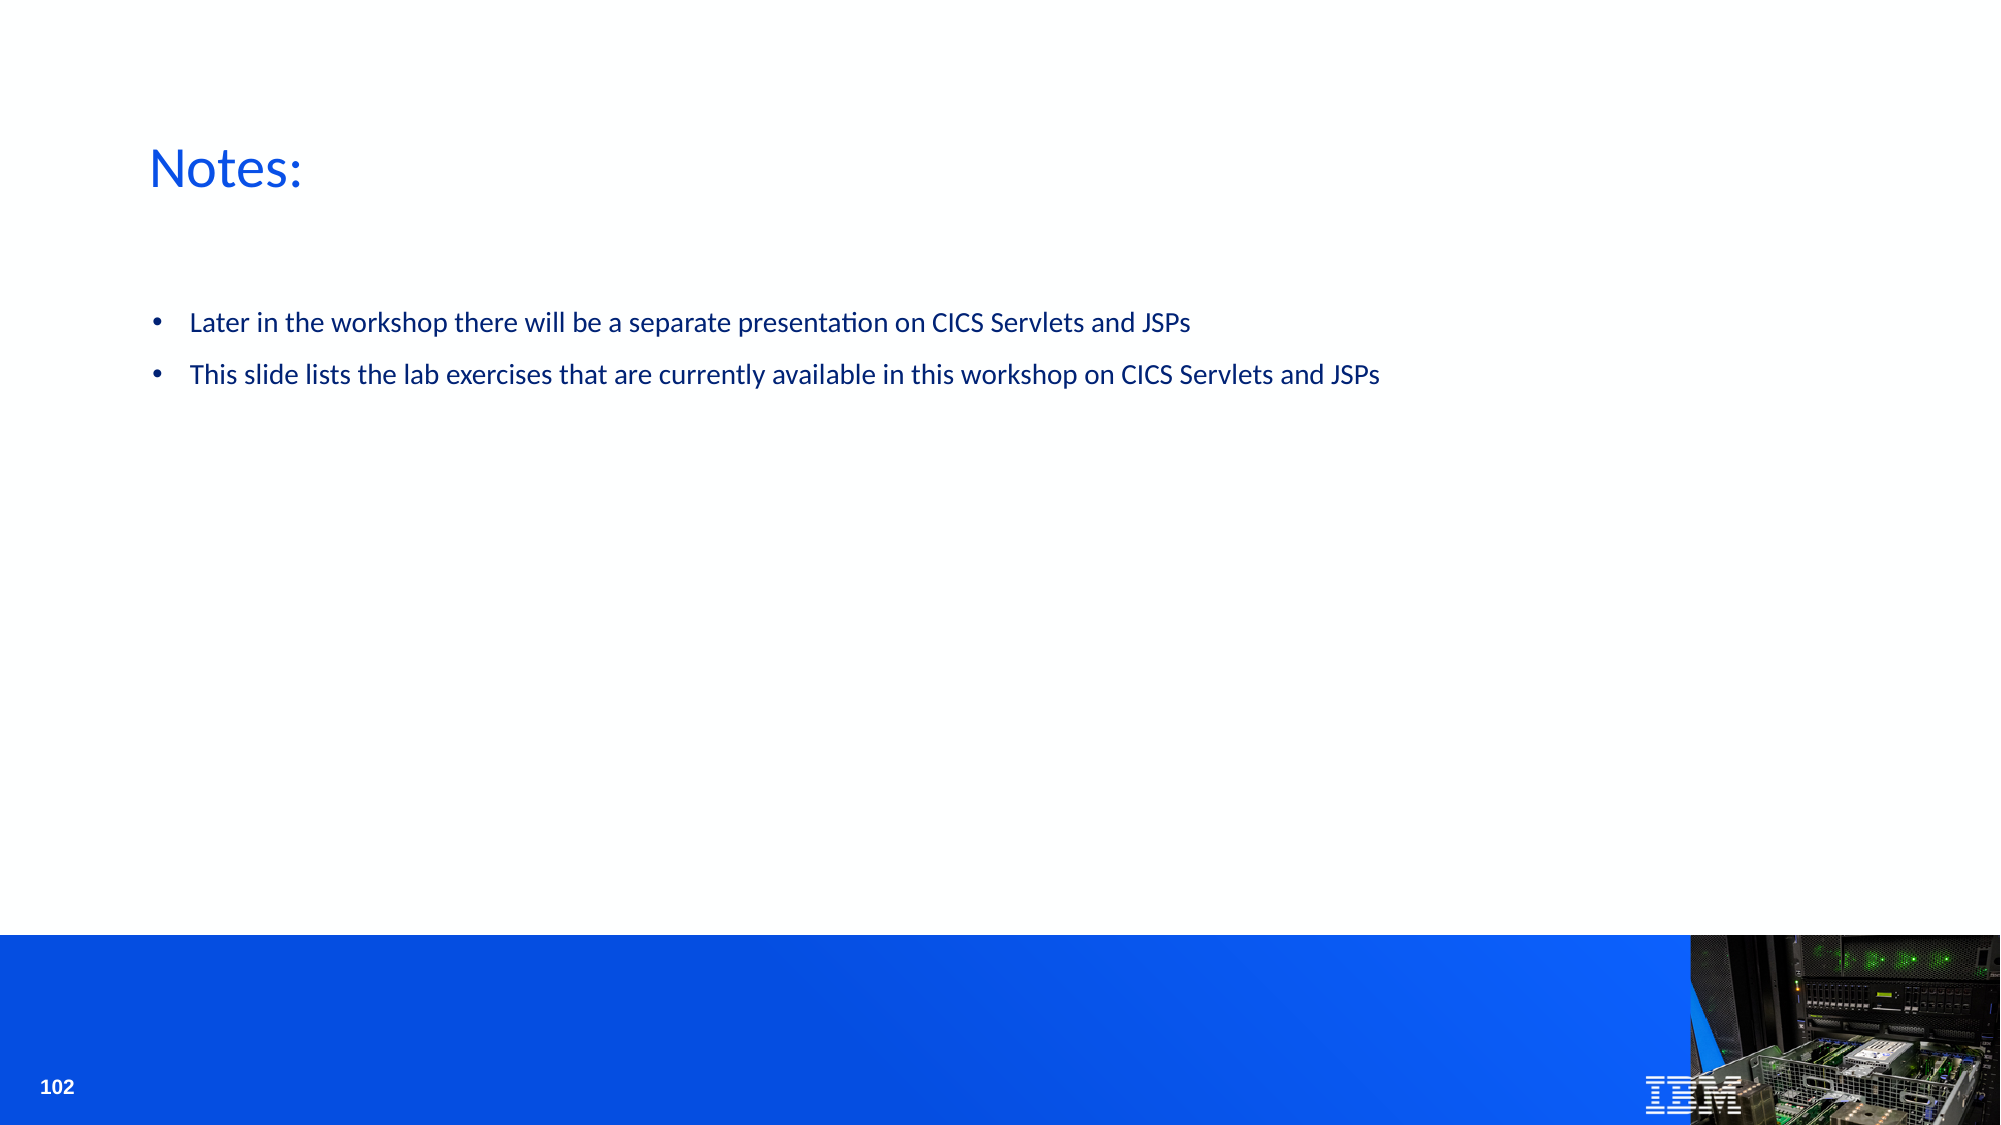

# Notes:
Later in the workshop there will be a separate presentation on CICS Servlets and JSPs
This slide lists the lab exercises that are currently available in this workshop on CICS Servlets and JSPs
102